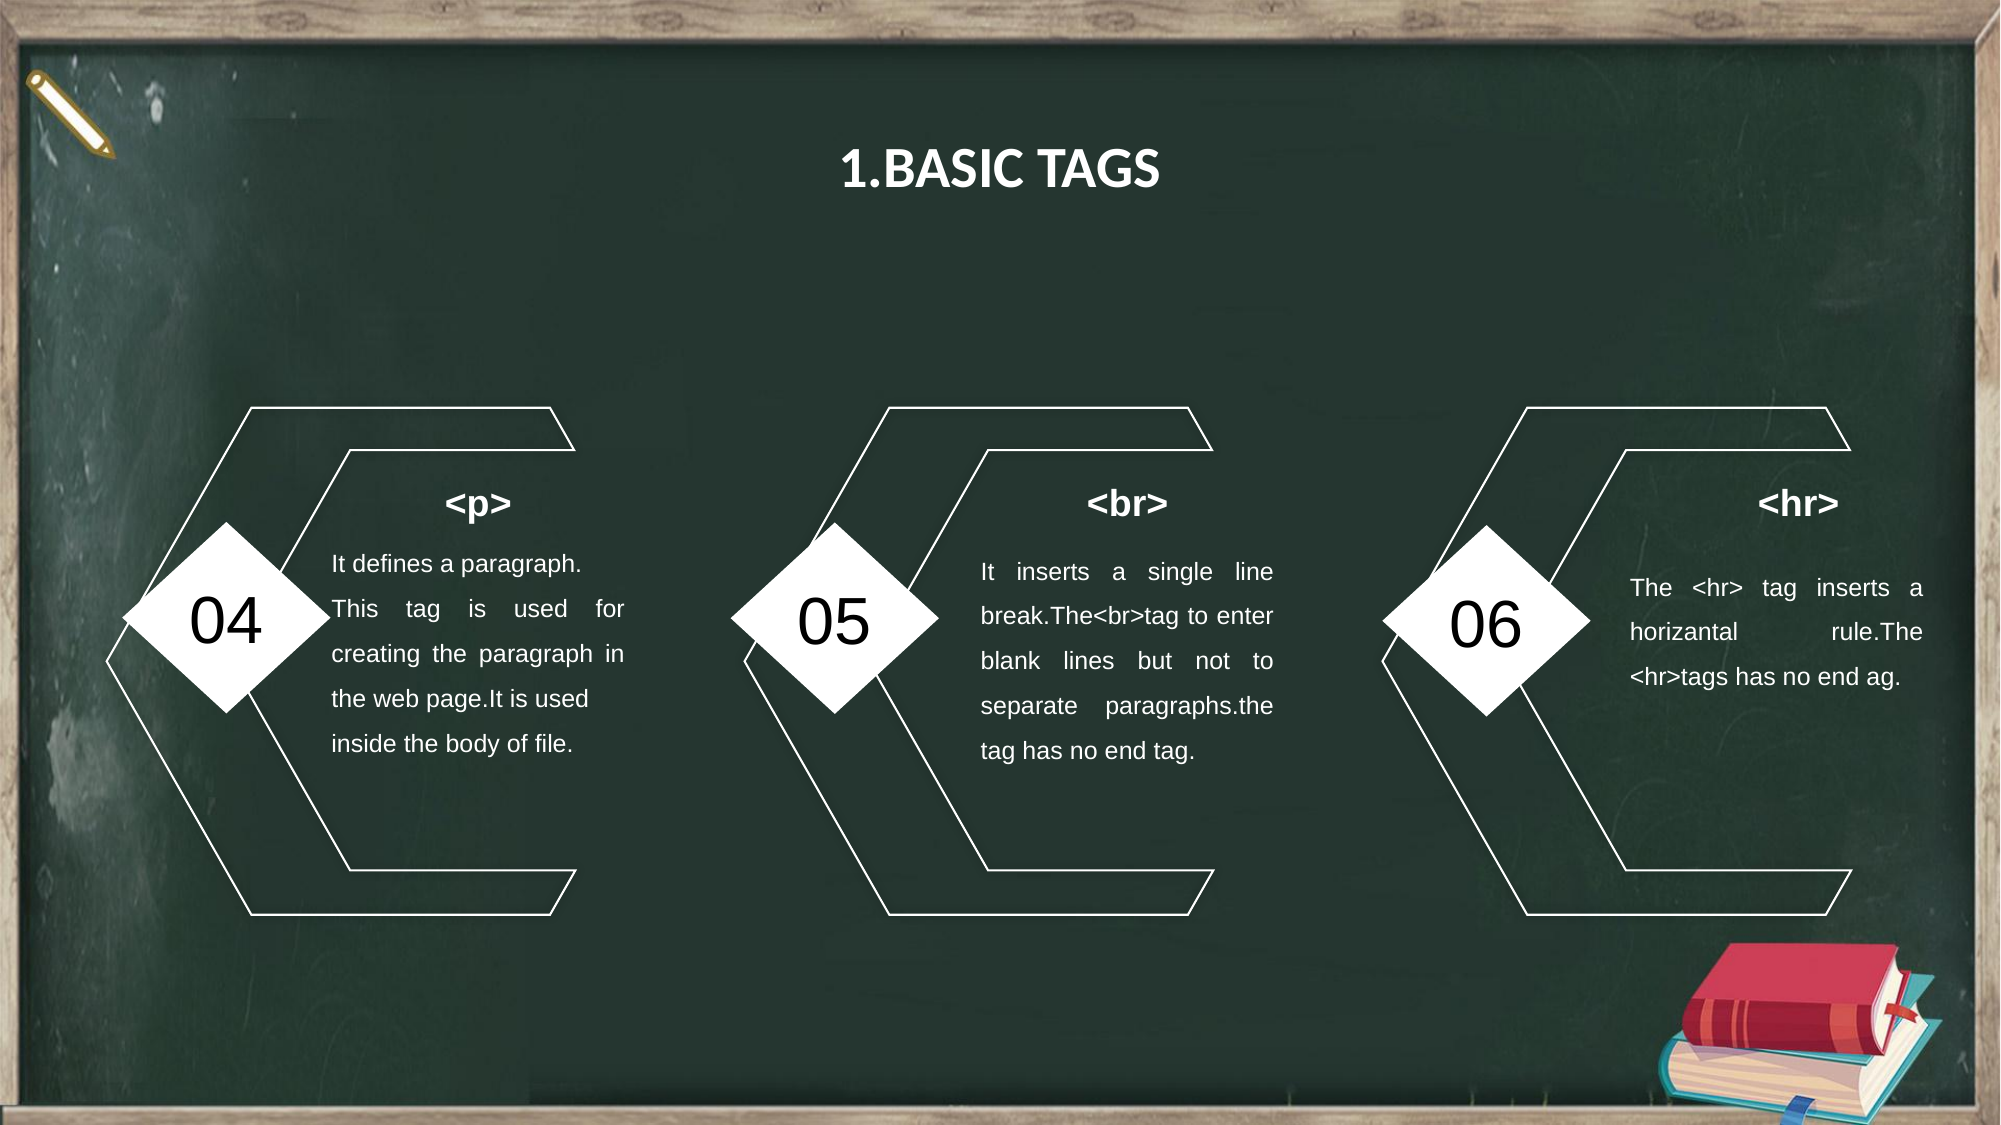

1.BASIC TAGS

<p>
It defines a paragraph.
This tag is used for creating the paragraph in the web page.It is used
inside the body of file.
<br>
It inserts a single line break.The<br>tag to enter blank lines but not to separate paragraphs.the tag has no end tag.
<hr>
The <hr> tag inserts a horizantal rule.The <hr>tags has no end ag.
04
05
06